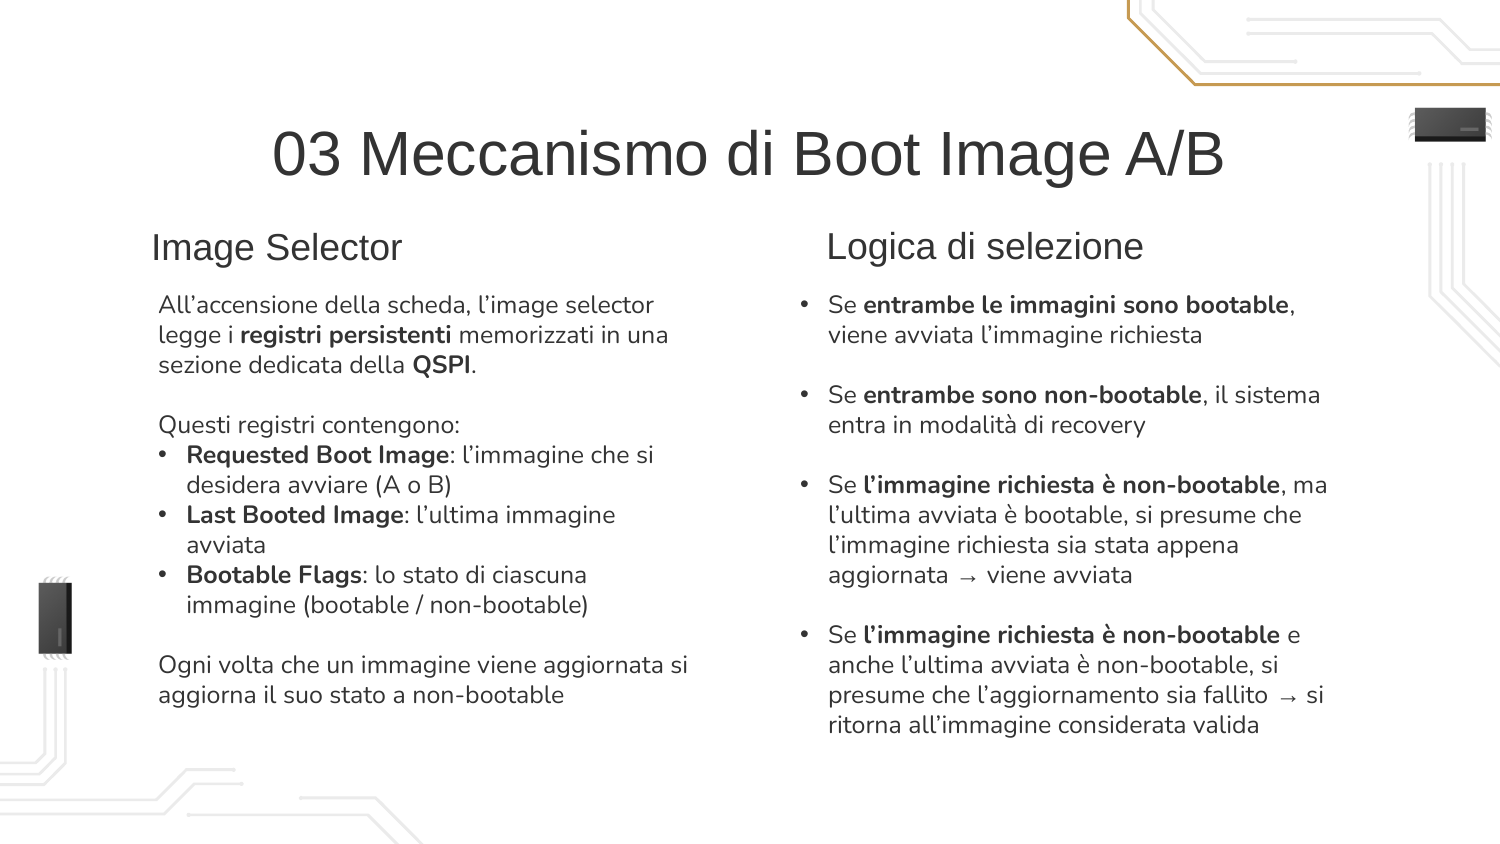

# 03 Meccanismo di Boot Image A/B
Logica di selezione
Image Selector
All’accensione della scheda, l’image selector legge i registri persistenti memorizzati in una sezione dedicata della QSPI.

Questi registri contengono:
Requested Boot Image: l’immagine che si desidera avviare (A o B)
Last Booted Image: l’ultima immagine avviata
Bootable Flags: lo stato di ciascuna immagine (bootable / non-bootable)

Ogni volta che un immagine viene aggiornata si aggiorna il suo stato a non-bootable

Se entrambe le immagini sono bootable, viene avviata l’immagine richiesta

Se entrambe sono non-bootable, il sistema entra in modalità di recovery

Se l’immagine richiesta è non-bootable, ma l’ultima avviata è bootable, si presume che l’immagine richiesta sia stata appena aggiornata → viene avviata

Se l’immagine richiesta è non-bootable e anche l’ultima avviata è non-bootable, si presume che l’aggiornamento sia fallito → si ritorna all’immagine considerata valida